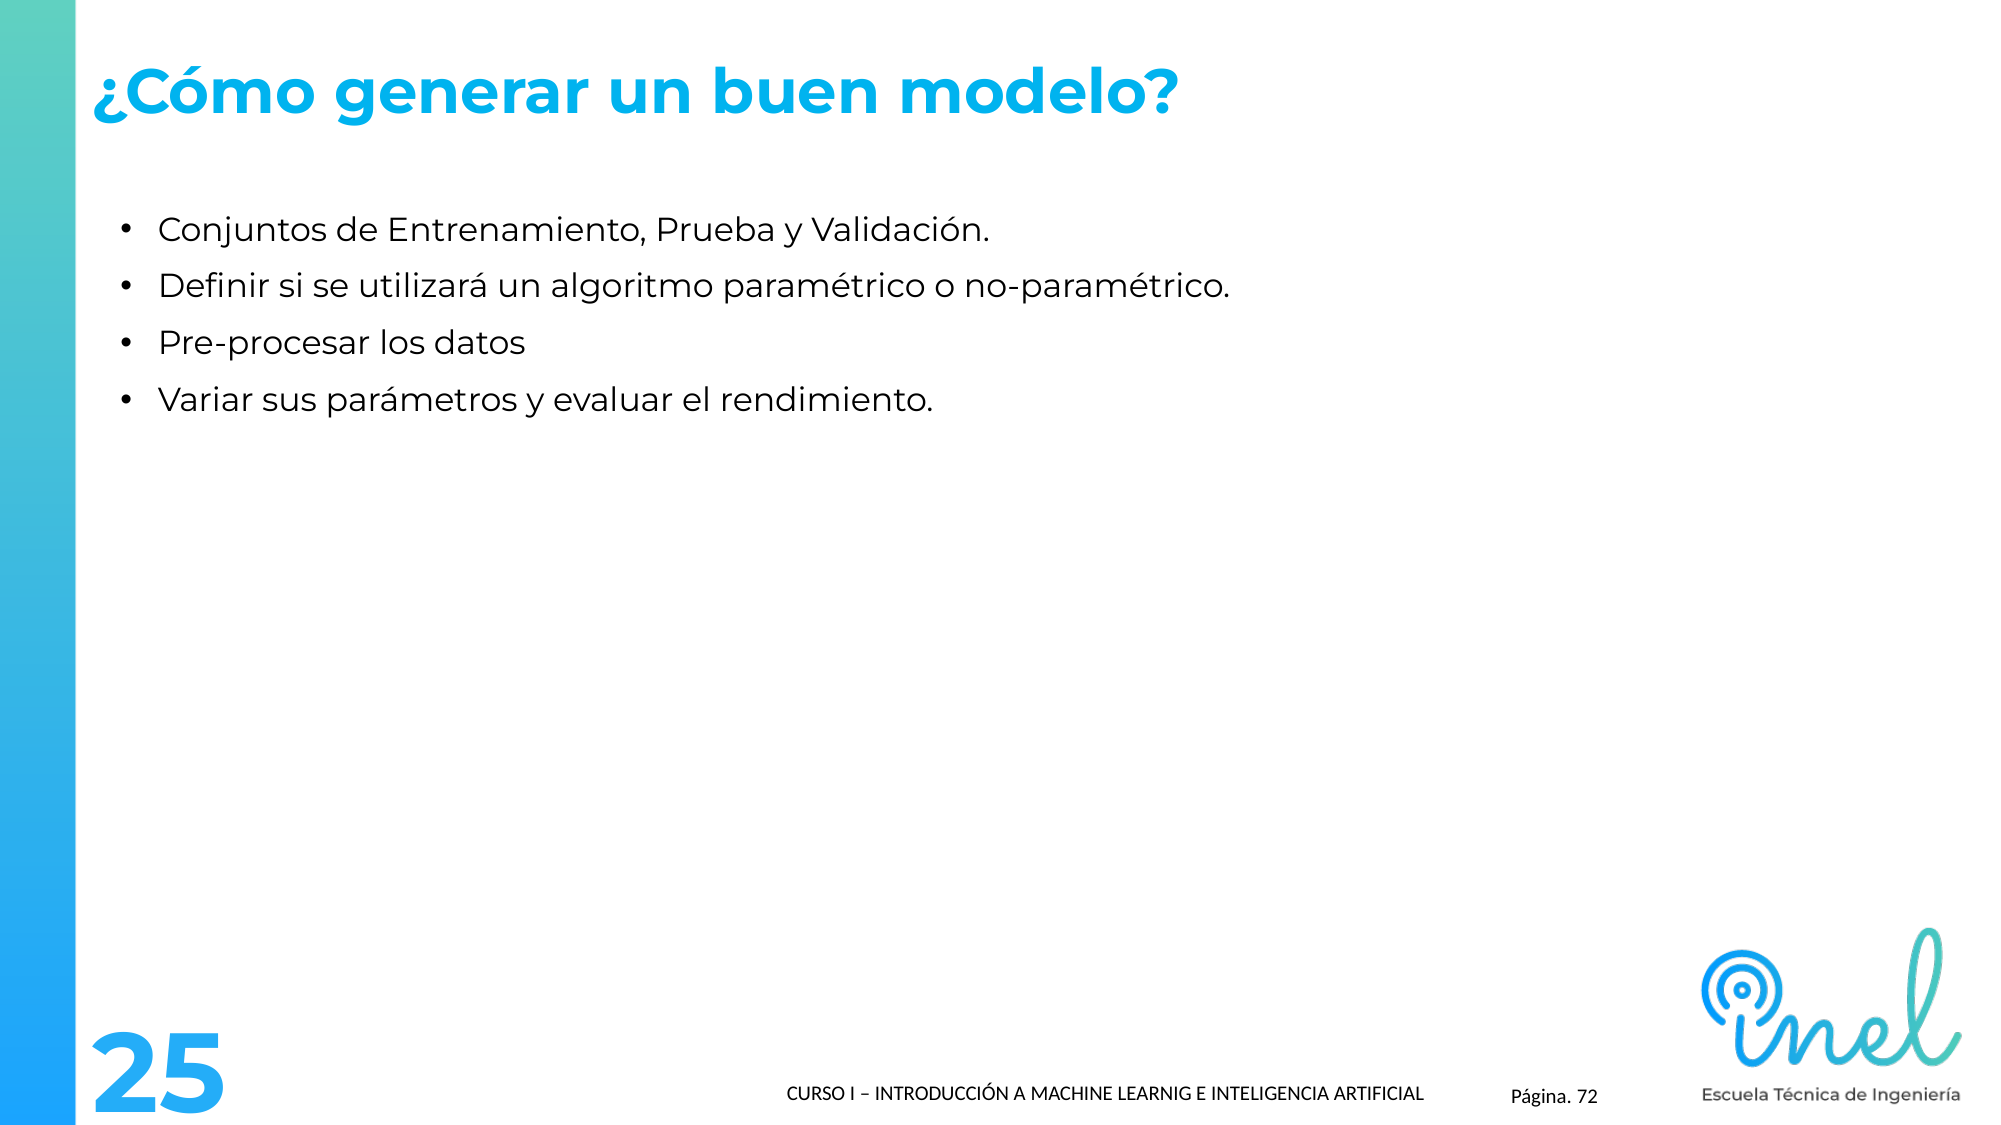

Conjuntos de Entrenamiento, Prueba y Validación.
Definir si se utilizará un algoritmo paramétrico o no-paramétrico.
Pre-procesar los datos
Variar sus parámetros y evaluar el rendimiento.